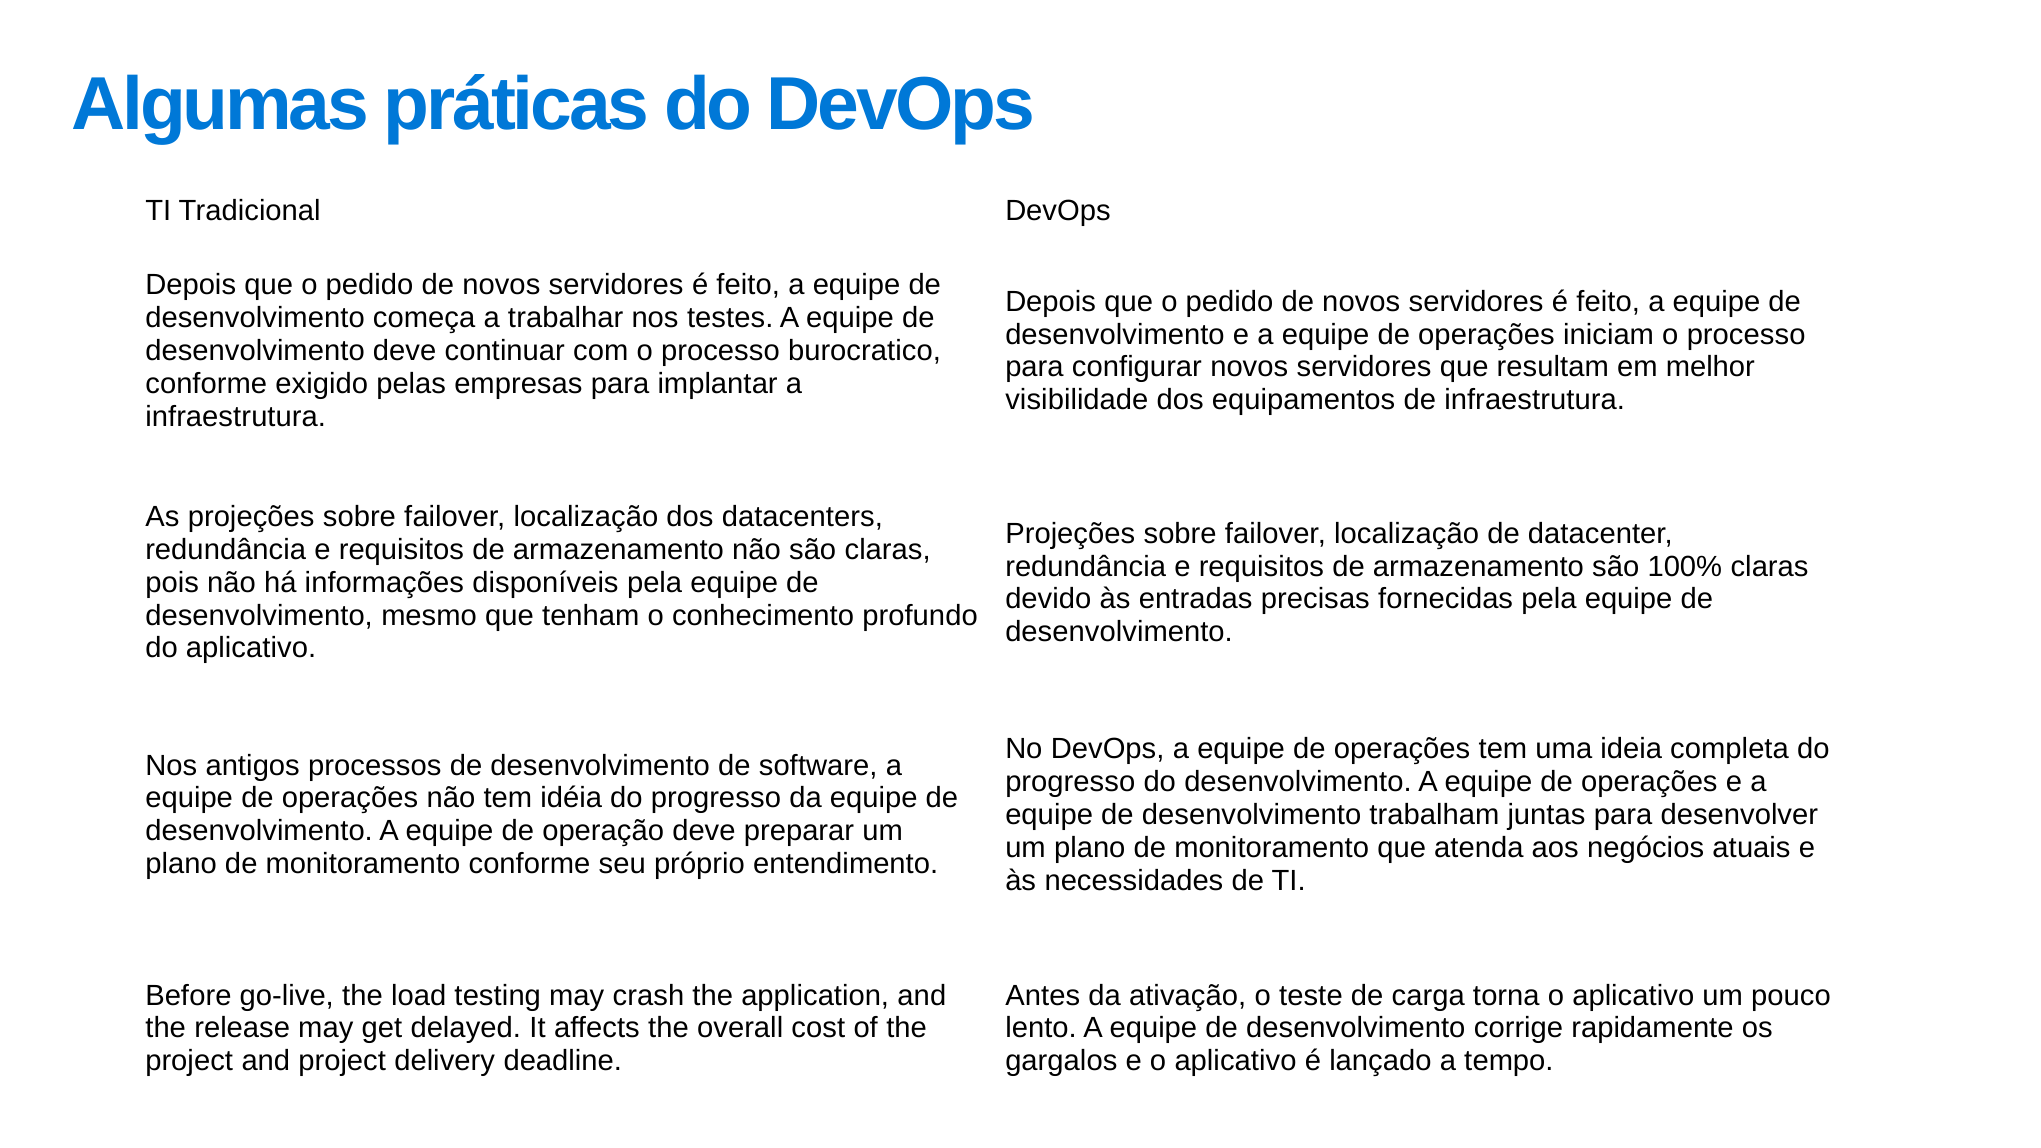

# Algumas práticas do DevOps
| TI Tradicional | DevOps |
| --- | --- |
| Depois que o pedido de novos servidores é feito, a equipe de desenvolvimento começa a trabalhar nos testes. A equipe de desenvolvimento deve continuar com o processo burocratico, conforme exigido pelas empresas para implantar a infraestrutura. | Depois que o pedido de novos servidores é feito, a equipe de desenvolvimento e a equipe de operações iniciam o processo para configurar novos servidores que resultam em melhor visibilidade dos equipamentos de infraestrutura. |
| As projeções sobre failover, localização dos datacenters, redundância e requisitos de armazenamento não são claras, pois não há informações disponíveis pela equipe de desenvolvimento, mesmo que tenham o conhecimento profundo do aplicativo. | Projeções sobre failover, localização de datacenter, redundância e requisitos de armazenamento são 100% claras devido às entradas precisas fornecidas pela equipe de desenvolvimento. |
| Nos antigos processos de desenvolvimento de software, a equipe de operações não tem idéia do progresso da equipe de desenvolvimento. A equipe de operação deve preparar um plano de monitoramento conforme seu próprio entendimento. | No DevOps, a equipe de operações tem uma ideia completa do progresso do desenvolvimento. A equipe de operações e a equipe de desenvolvimento trabalham juntas para desenvolver um plano de monitoramento que atenda aos negócios atuais e às necessidades de TI. |
| Before go-live, the load testing may crash the application, and the release may get delayed. It affects the overall cost of the project and project delivery deadline. | Antes da ativação, o teste de carga torna o aplicativo um pouco lento. A equipe de desenvolvimento corrige rapidamente os gargalos e o aplicativo é lançado a tempo. |